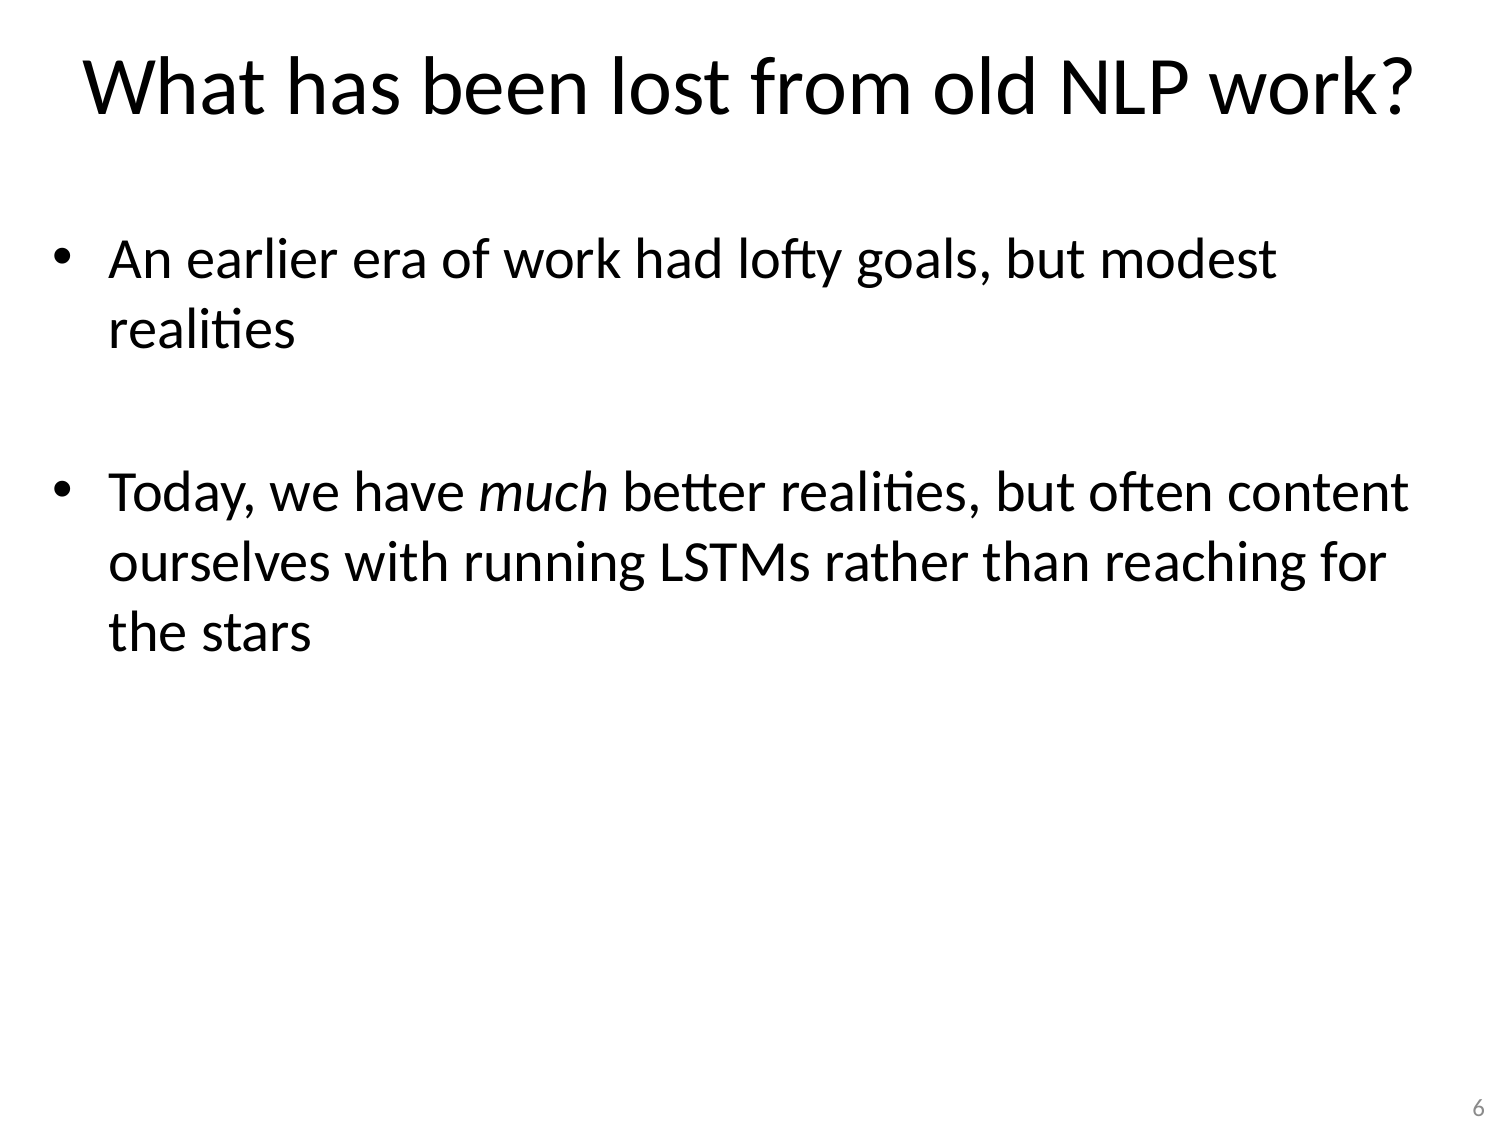

# What has been lost from old NLP work?
An earlier era of work had lofty goals, but modest realities

Today, we have much better realities, but often content ourselves with running LSTMs rather than reaching for the stars

6